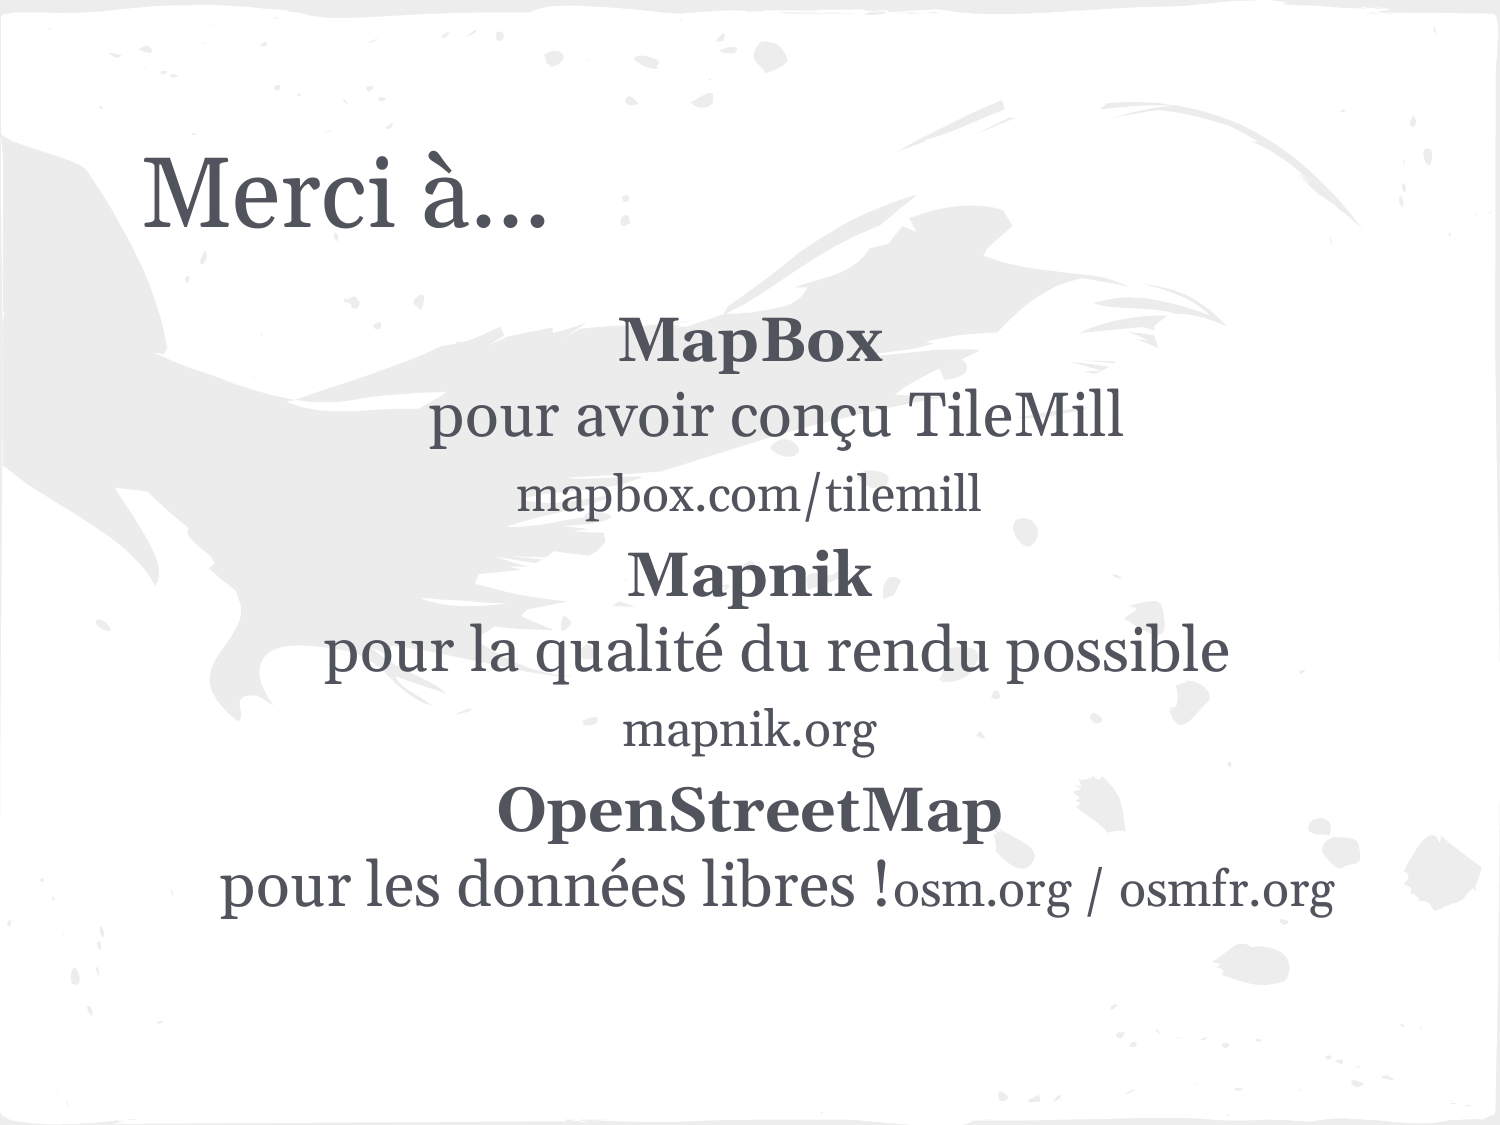

# Merci à...
MapBox
pour avoir conçu TileMill
mapbox.com/tilemill
Mapnik
pour la qualité du rendu possible
mapnik.org
OpenStreetMap
pour les données libres !osm.org / osmfr.org